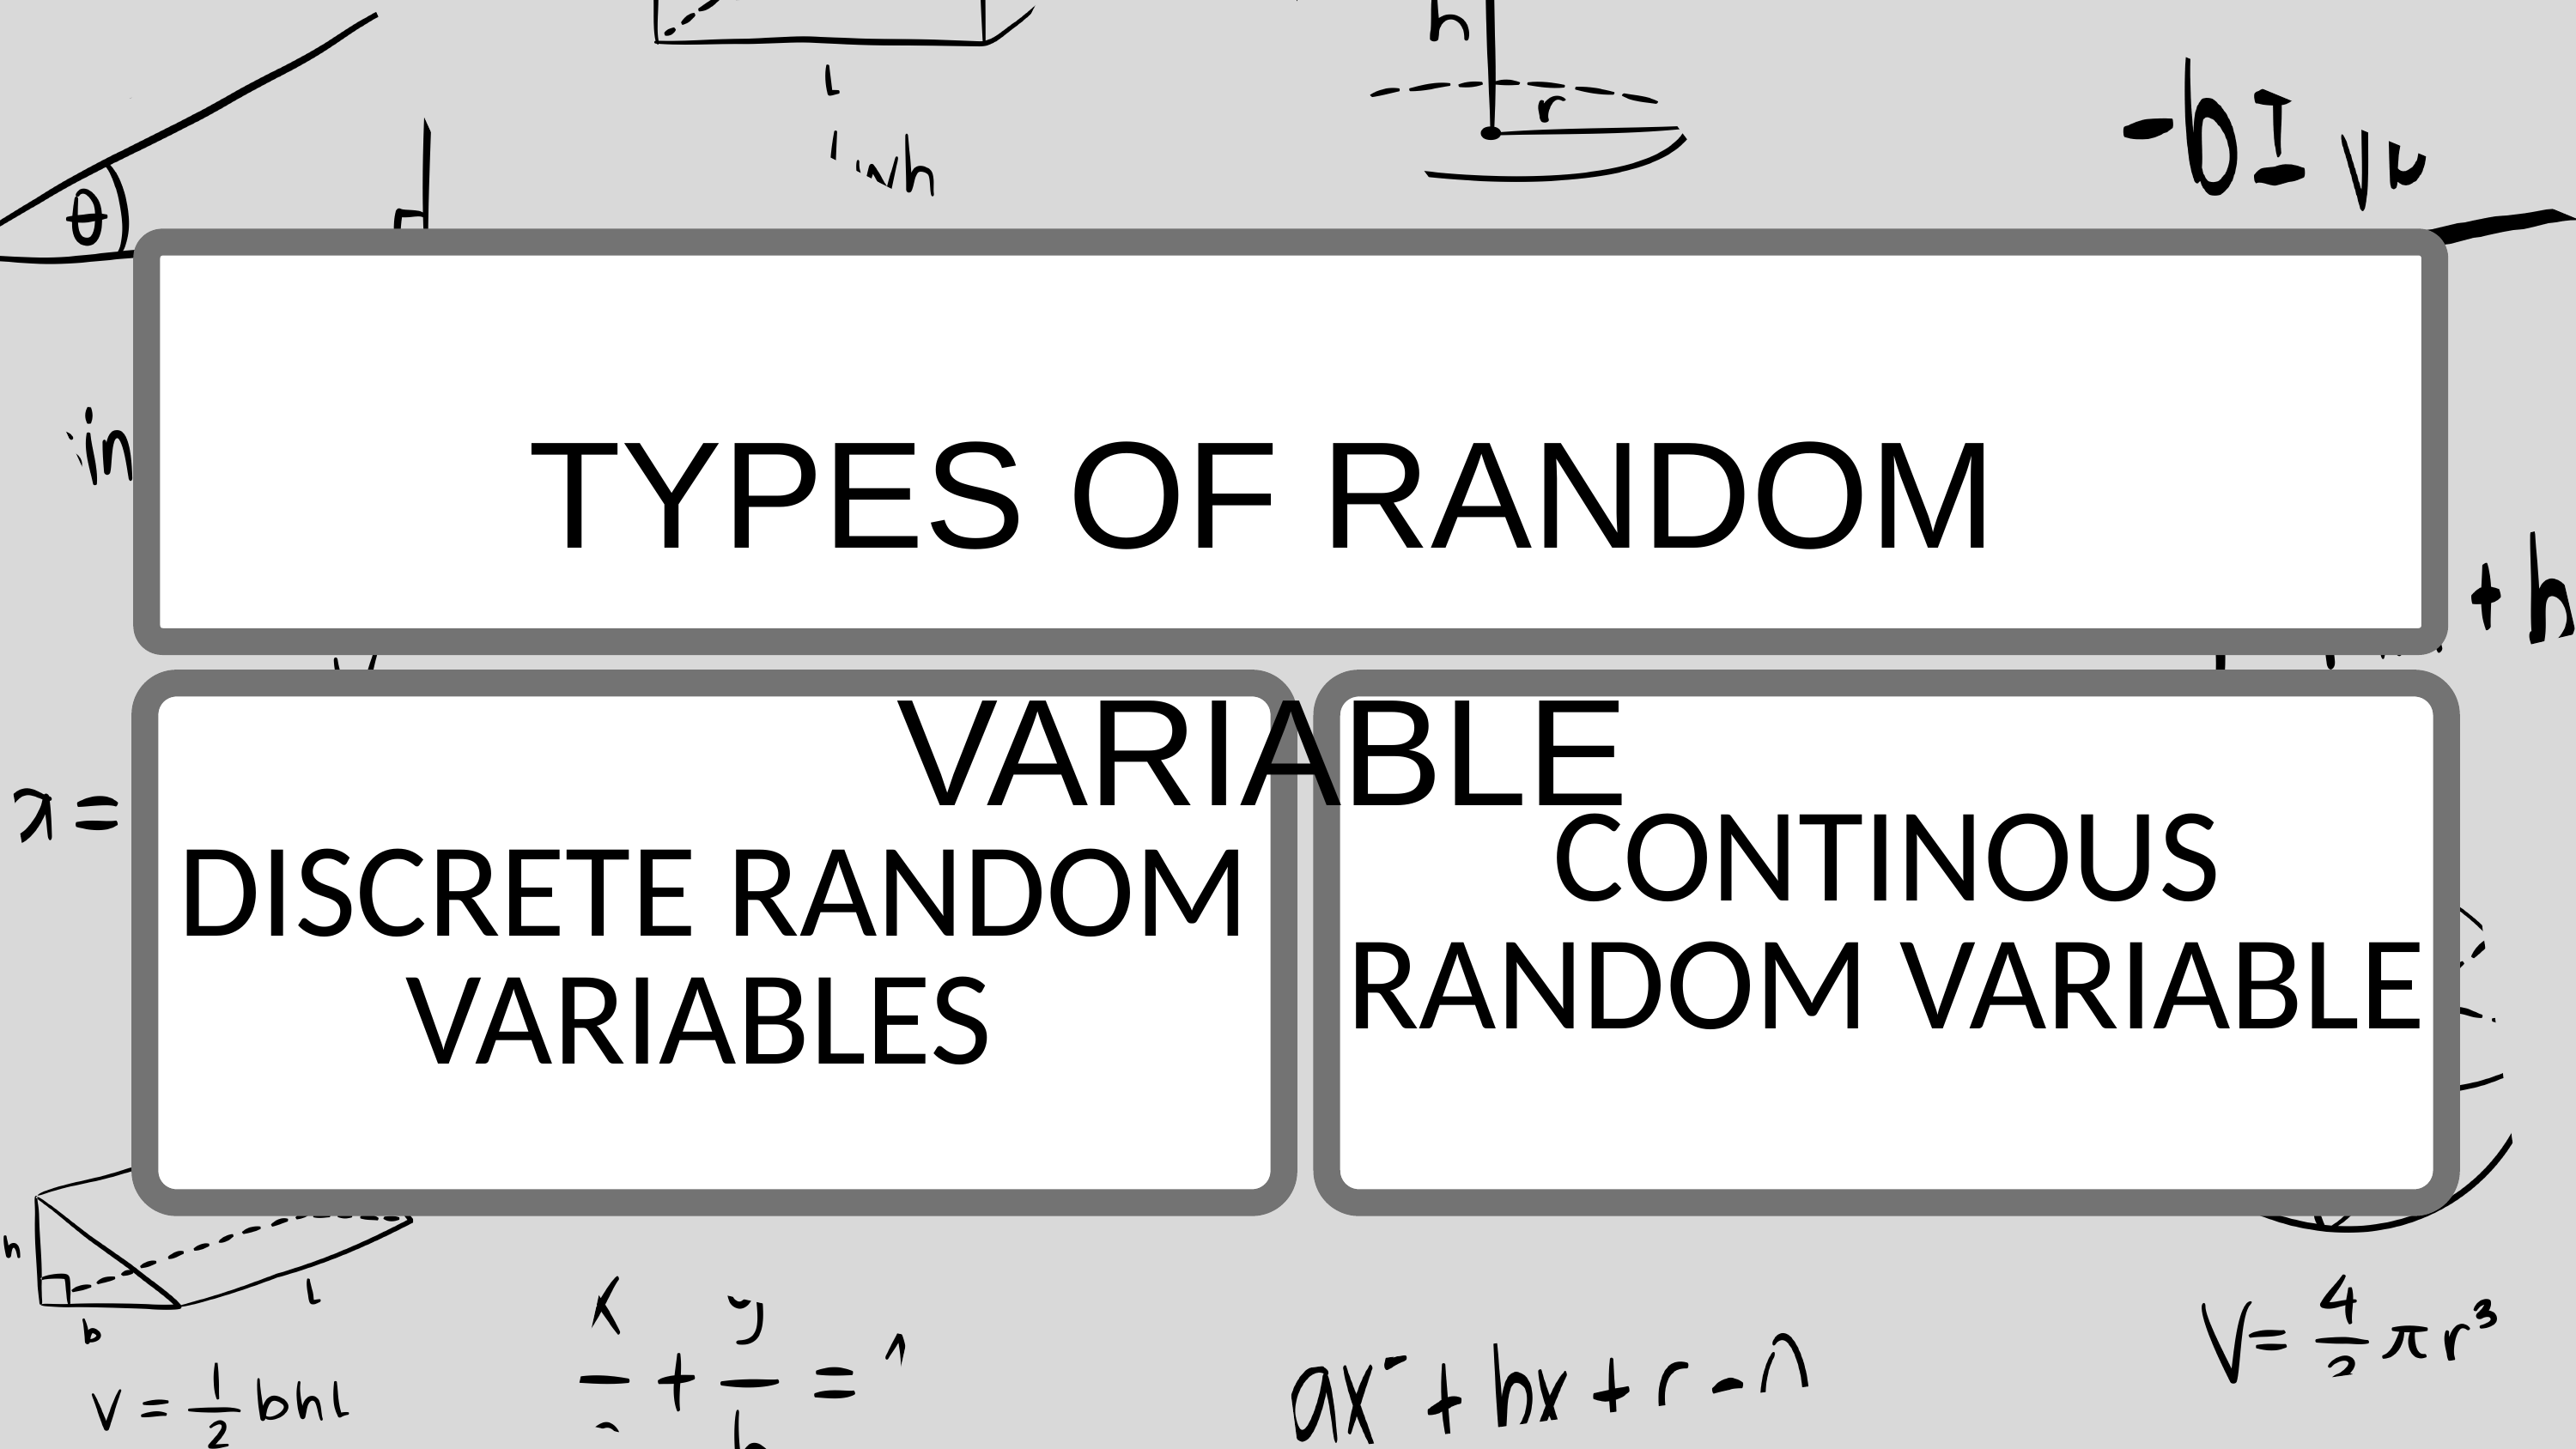

TYPES OF RANDOM VARIABLE

CONTINOUS RANDOM VARIABLE
DISCRETE RANDOM VARIABLES